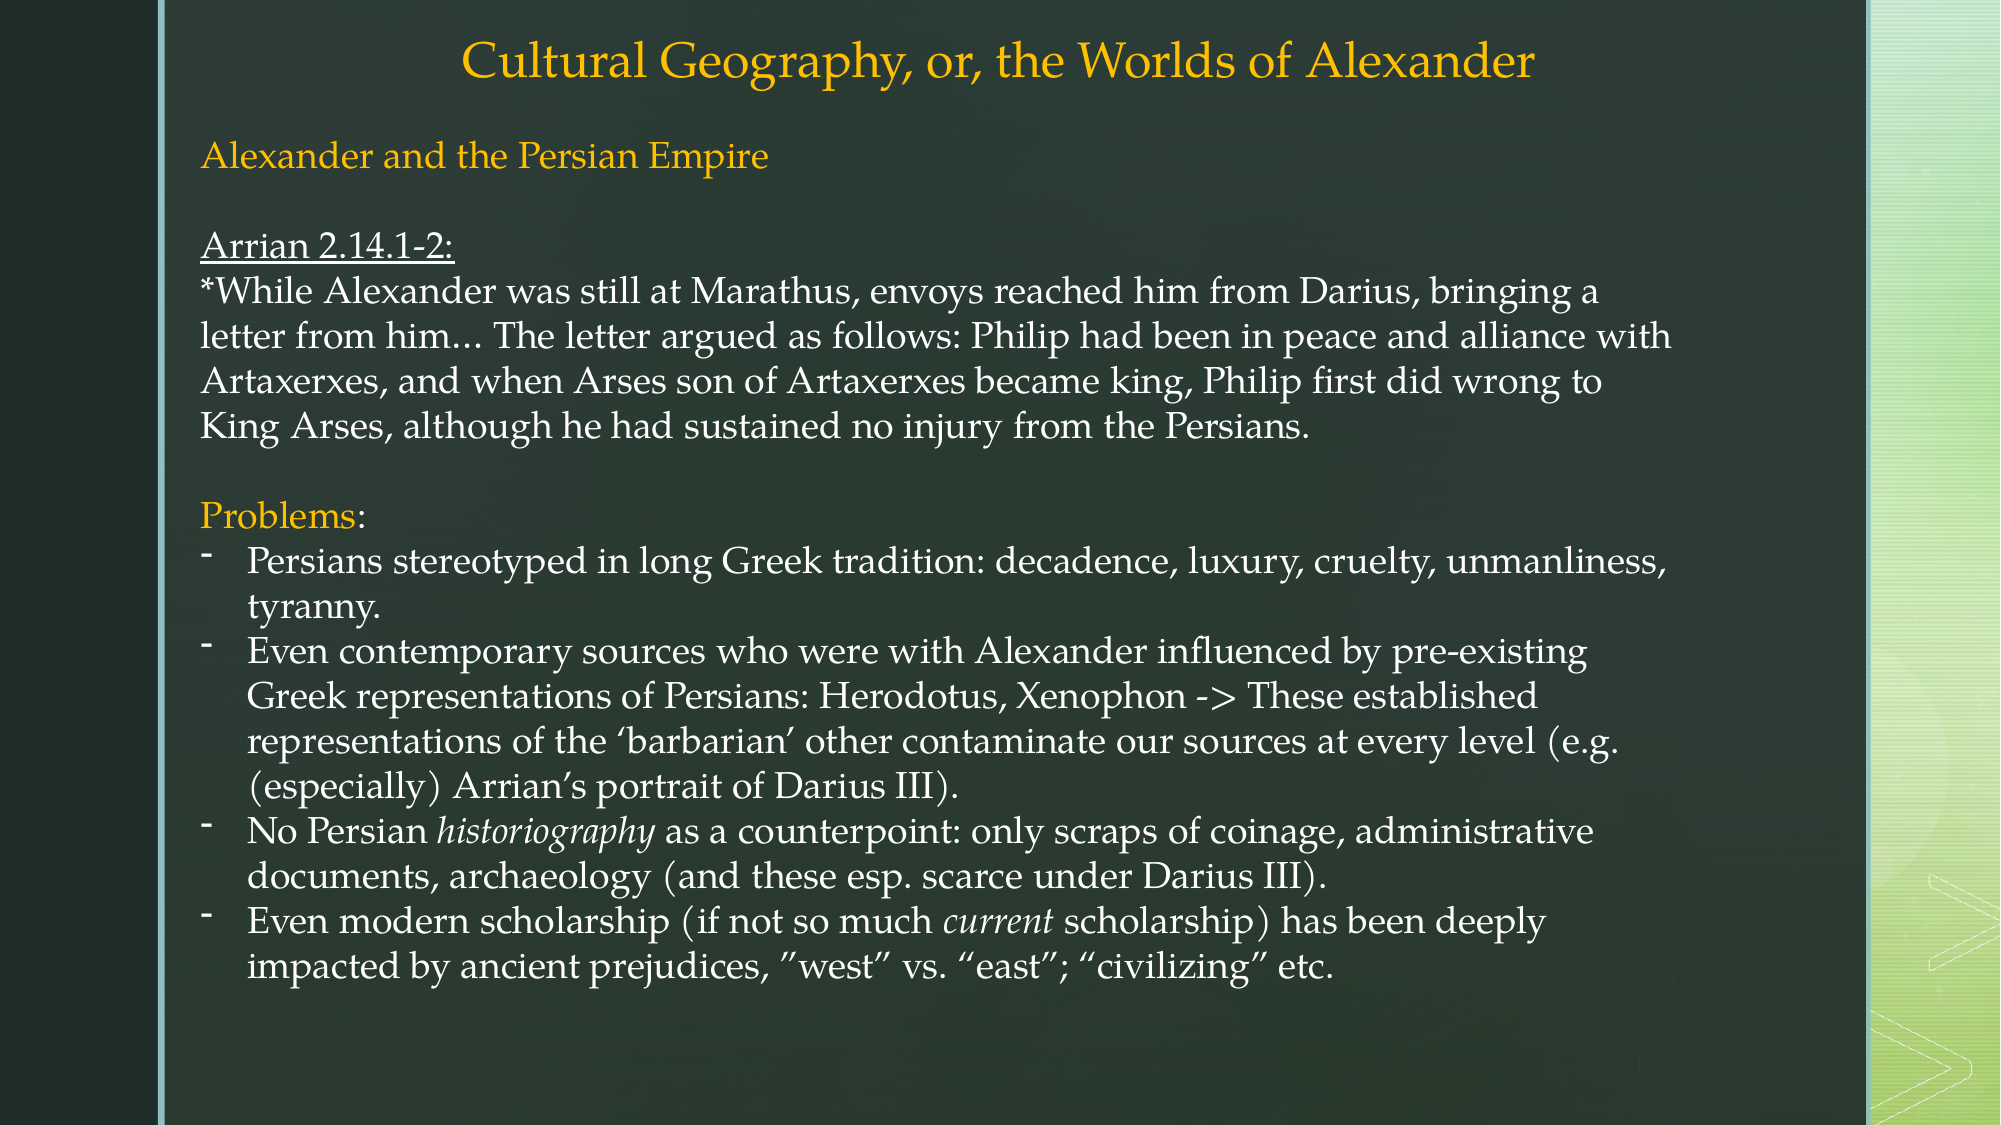

Cultural Geography, or, the Worlds of Alexander
Alexander and the Persian Empire

Arrian 2.14.1-2:
*While Alexander was still at Marathus, envoys reached him from Darius, bringing a letter from him… The letter argued as follows: Philip had been in peace and alliance with Artaxerxes, and when Arses son of Artaxerxes became king, Philip first did wrong to King Arses, although he had sustained no injury from the Persians.

Problems:
Persians stereotyped in long Greek tradition: decadence, luxury, cruelty, unmanliness, tyranny.
Even contemporary sources who were with Alexander influenced by pre-existing Greek representations of Persians: Herodotus, Xenophon -> These established representations of the ‘barbarian’ other contaminate our sources at every level (e.g. (especially) Arrian’s portrait of Darius III).
No Persian historiography as a counterpoint: only scraps of coinage, administrative documents, archaeology (and these esp. scarce under Darius III).
Even modern scholarship (if not so much current scholarship) has been deeply impacted by ancient prejudices, ”west” vs. “east”; “civilizing” etc.